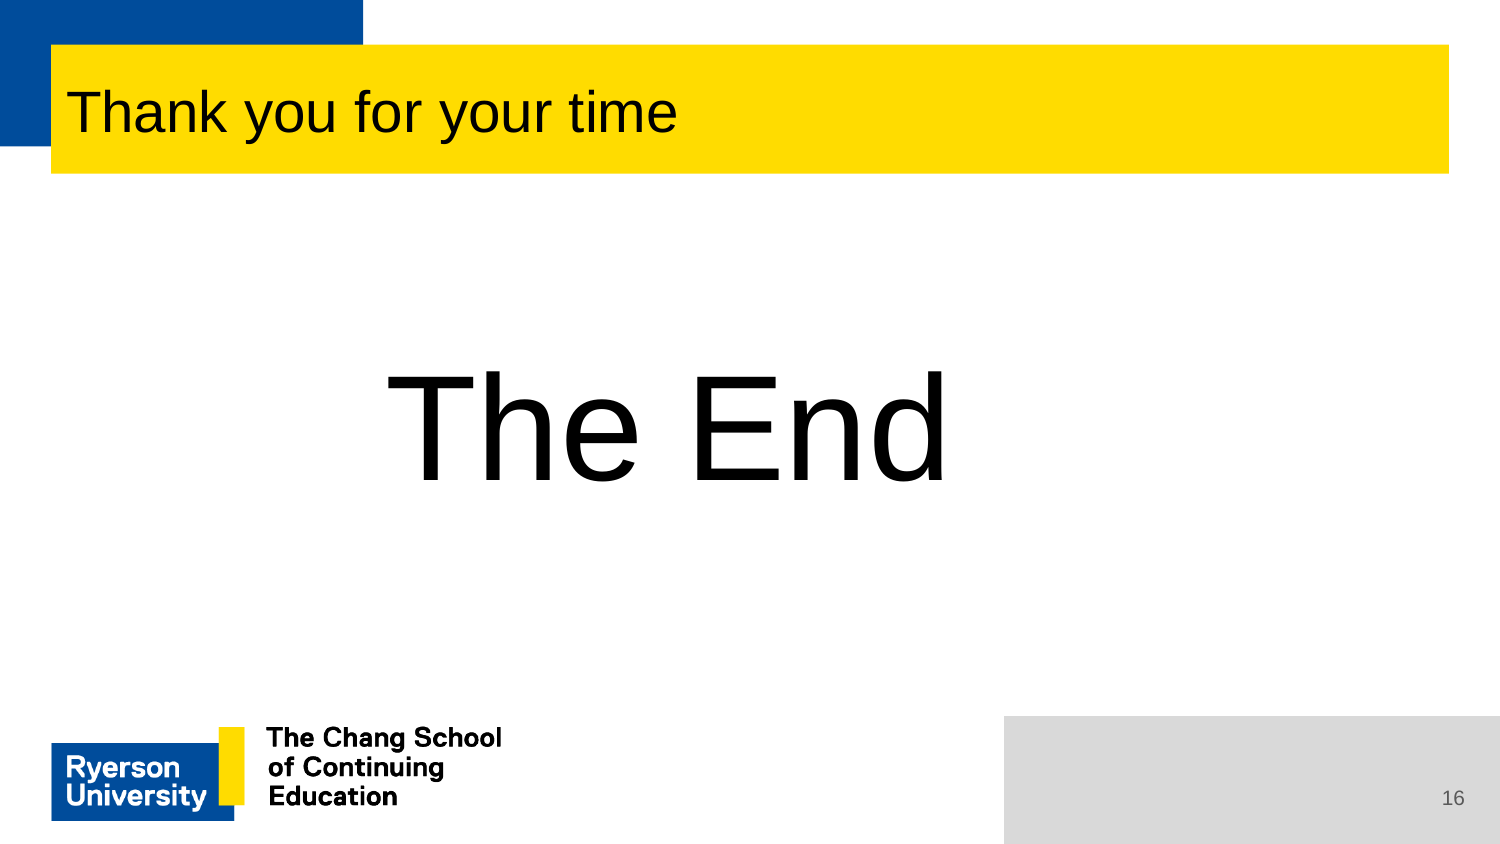

# Thank you for your time
The End
16